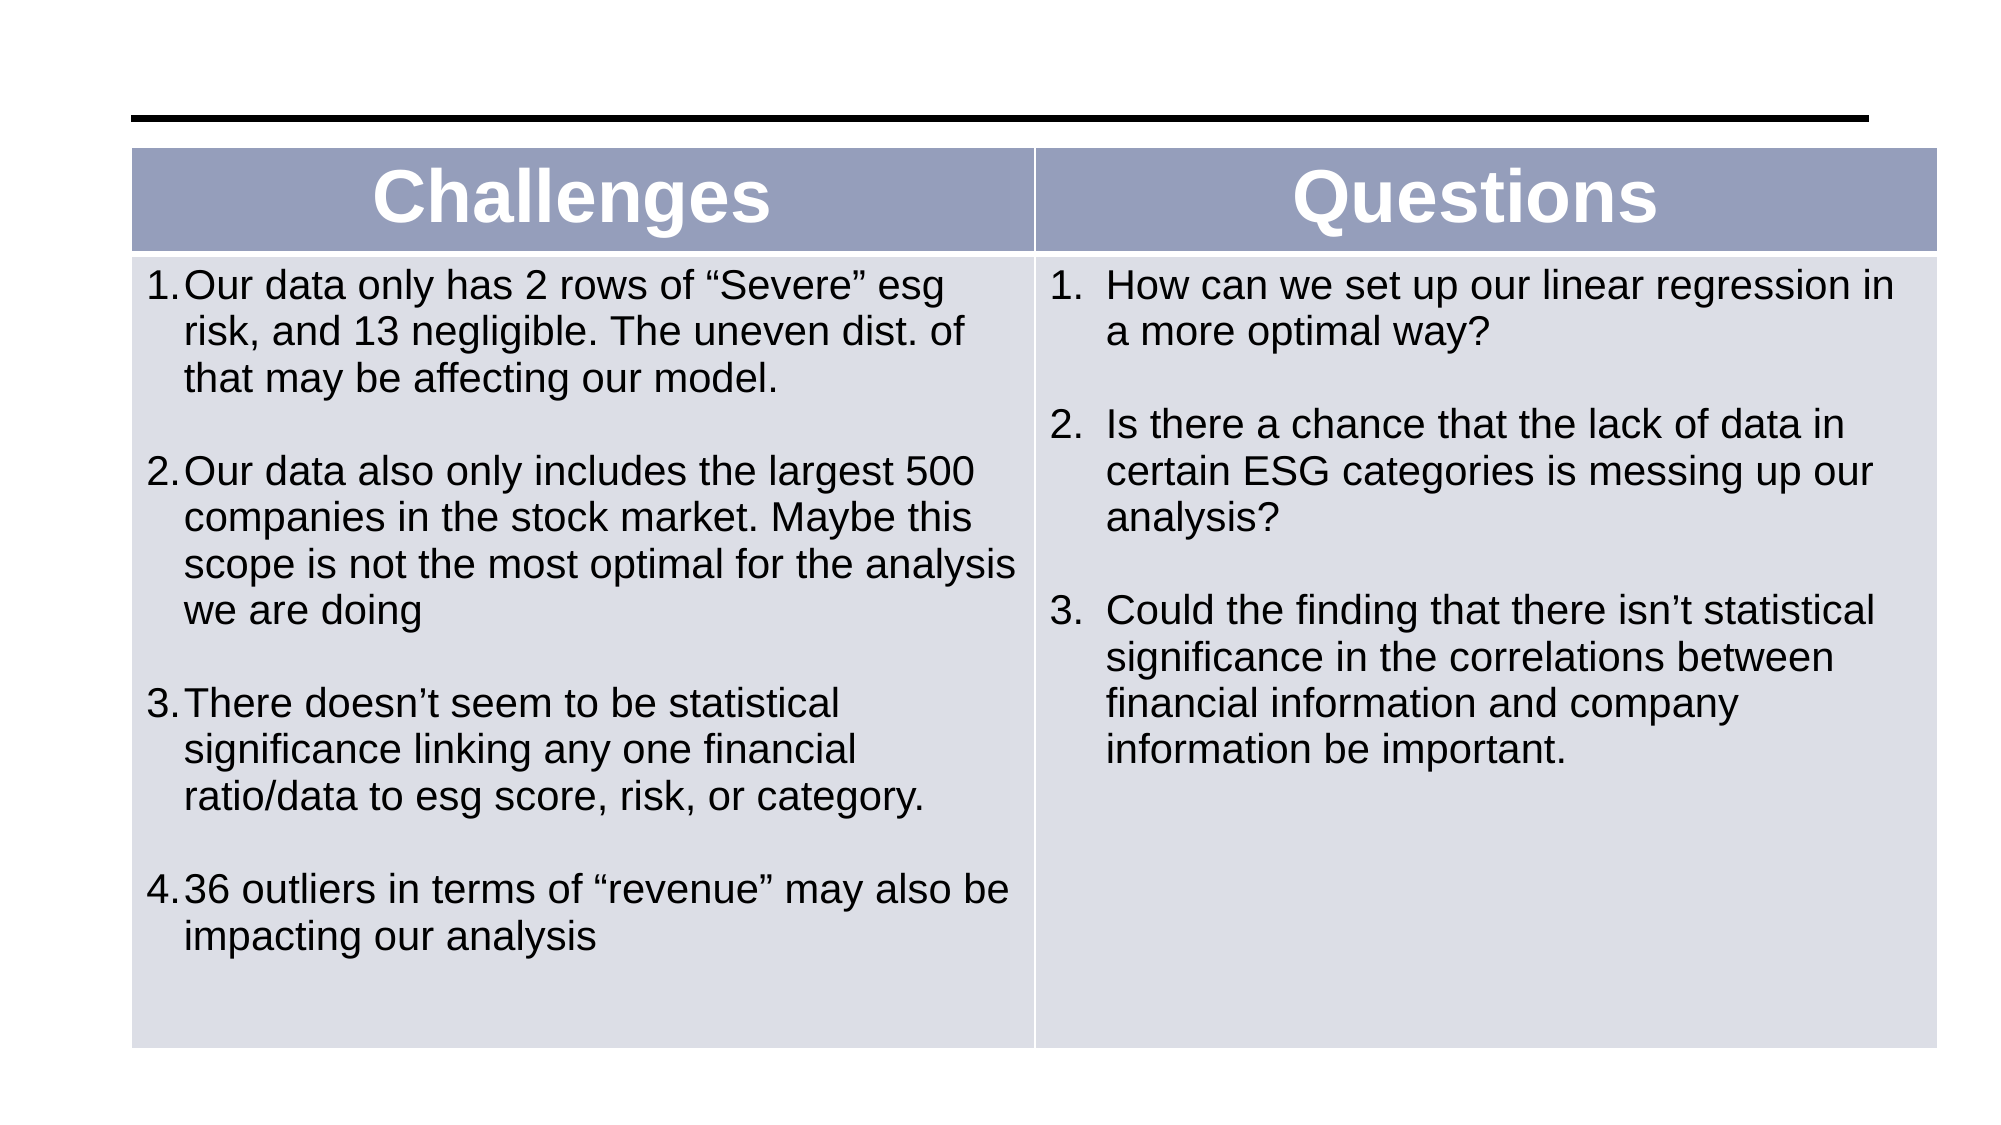

| Challenges | Questions |
| --- | --- |
| Our data only has 2 rows of “Severe” esg risk, and 13 negligible. The uneven dist. of that may be affecting our model. Our data also only includes the largest 500 companies in the stock market. Maybe this scope is not the most optimal for the analysis we are doing There doesn’t seem to be statistical significance linking any one financial ratio/data to esg score, risk, or category. 36 outliers in terms of “revenue” may also be impacting our analysis | How can we set up our linear regression in a more optimal way? Is there a chance that the lack of data in certain ESG categories is messing up our analysis? Could the finding that there isn’t statistical significance in the correlations between financial information and company information be important. |